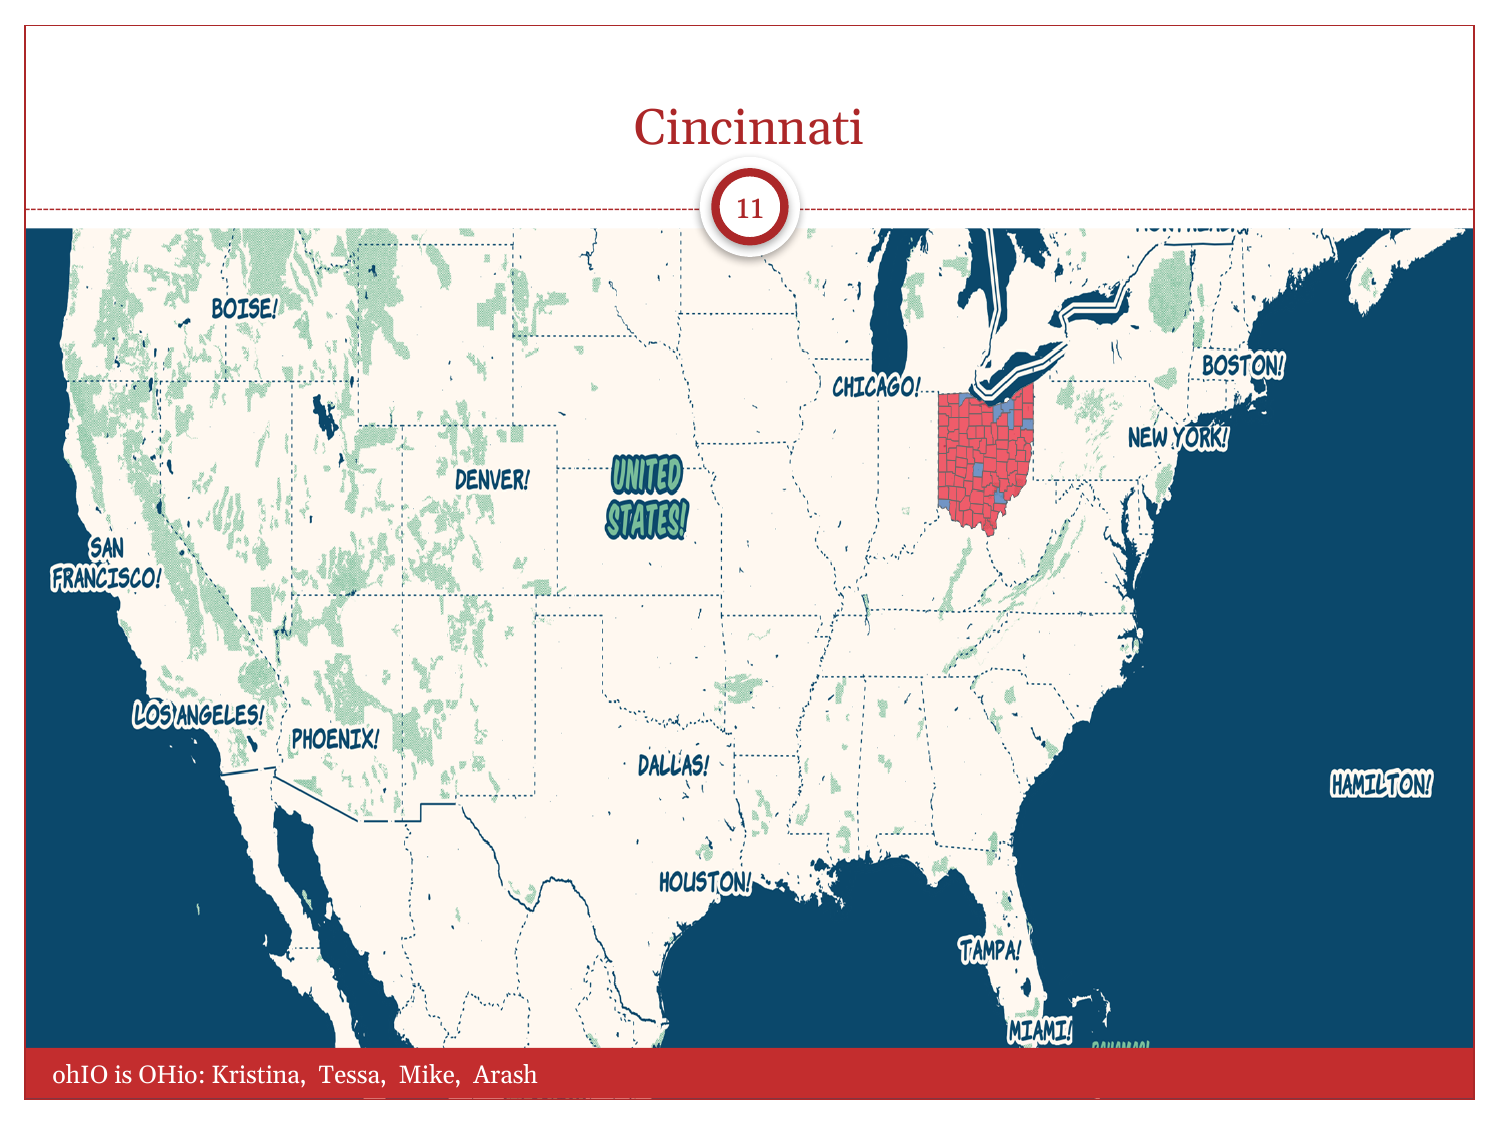

# Cincinnati
11
ohIO is OHio: Kristina,  Tessa,  Mike,  Arash